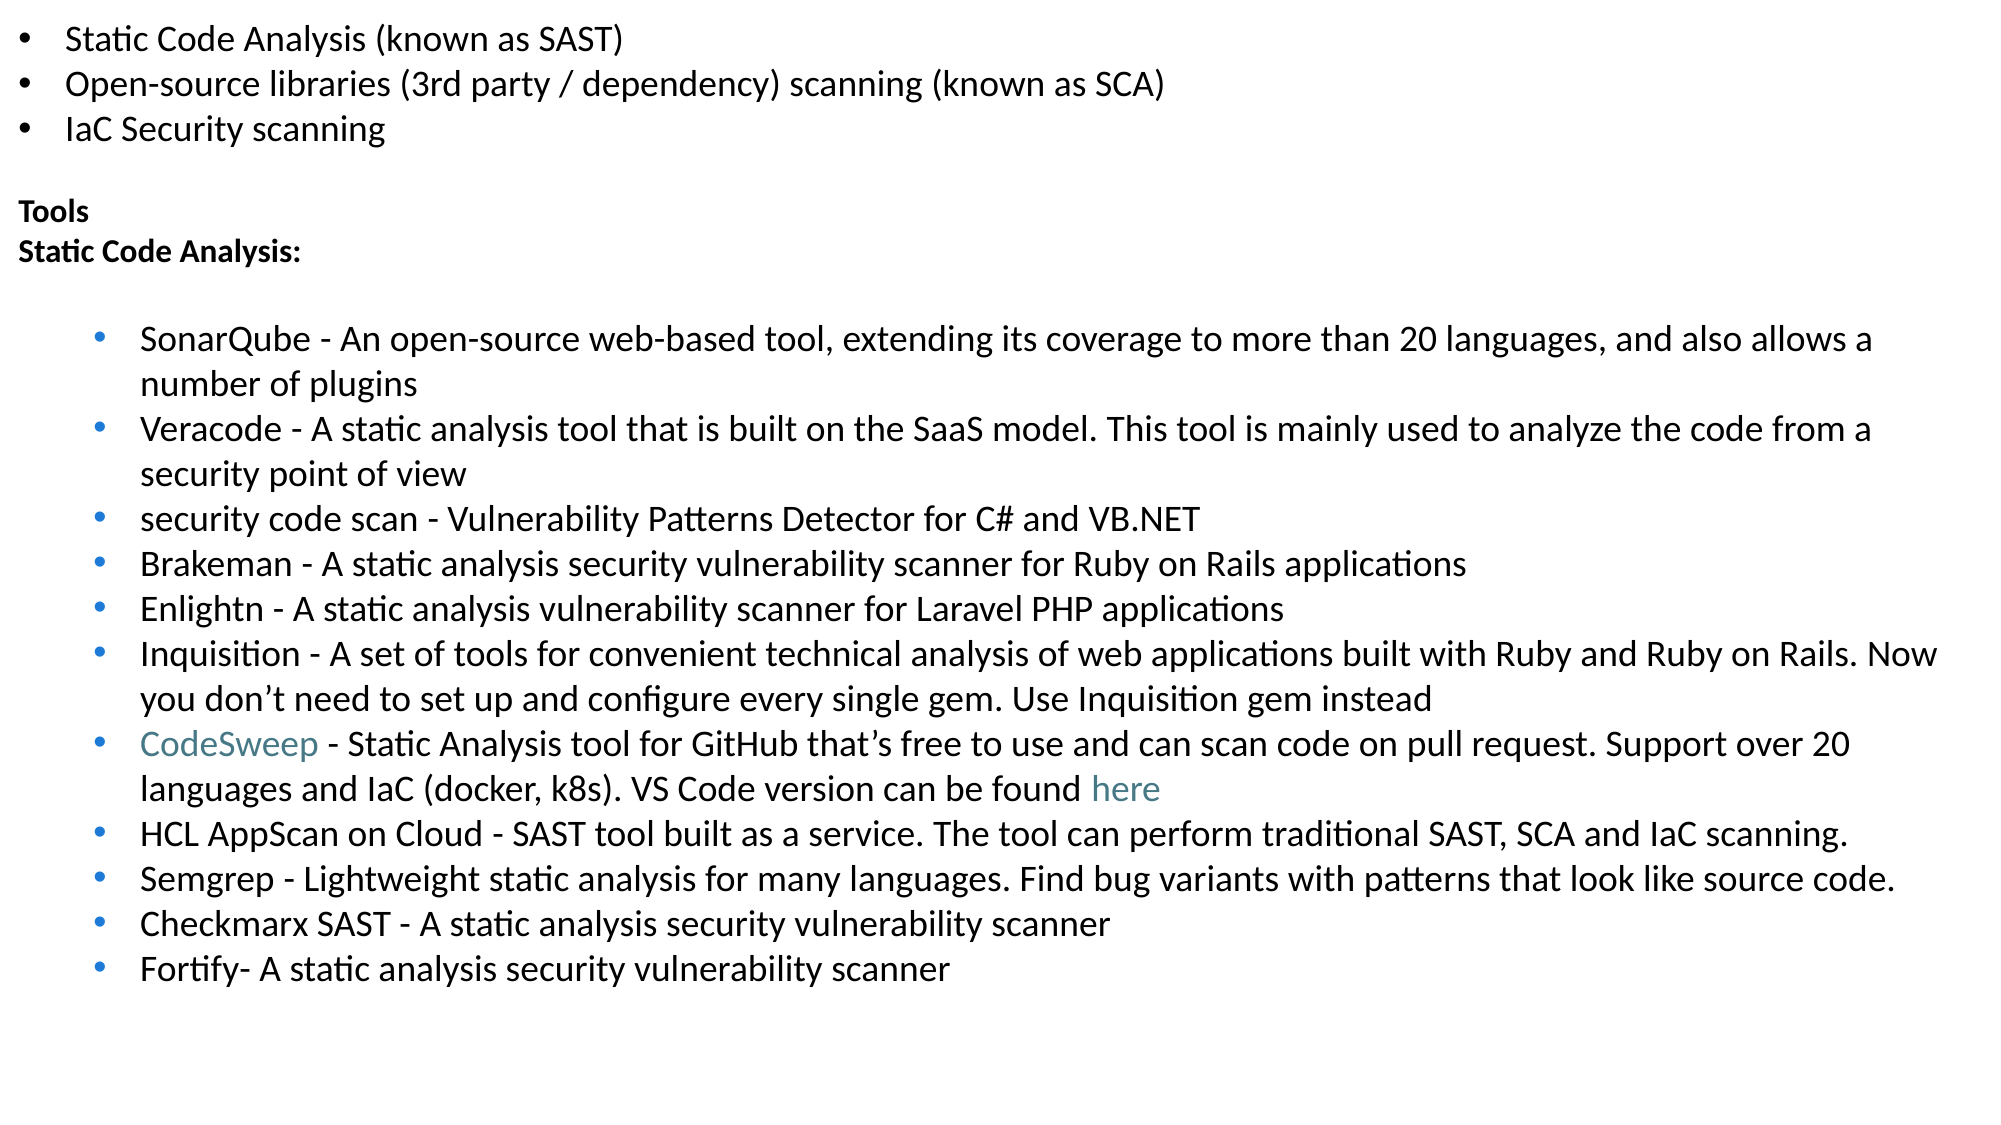

Static Code Analysis (known as SAST)
Open-source libraries (3rd party / dependency) scanning (known as SCA)
IaC Security scanning

Tools
Static Code Analysis:

SonarQube - An open-source web-based tool, extending its coverage to more than 20 languages, and also allows a number of plugins
Veracode - A static analysis tool that is built on the SaaS model. This tool is mainly used to analyze the code from a security point of view
security code scan - Vulnerability Patterns Detector for C# and VB.NET
Brakeman - A static analysis security vulnerability scanner for Ruby on Rails applications
Enlightn - A static analysis vulnerability scanner for Laravel PHP applications
Inquisition - A set of tools for convenient technical analysis of web applications built with Ruby and Ruby on Rails. Now you don’t need to set up and configure every single gem. Use Inquisition gem instead
CodeSweep - Static Analysis tool for GitHub that’s free to use and can scan code on pull request. Support over 20 languages and IaC (docker, k8s). VS Code version can be found here
HCL AppScan on Cloud - SAST tool built as a service. The tool can perform traditional SAST, SCA and IaC scanning.
Semgrep - Lightweight static analysis for many languages. Find bug variants with patterns that look like source code.
Checkmarx SAST - A static analysis security vulnerability scanner
Fortify- A static analysis security vulnerability scanner